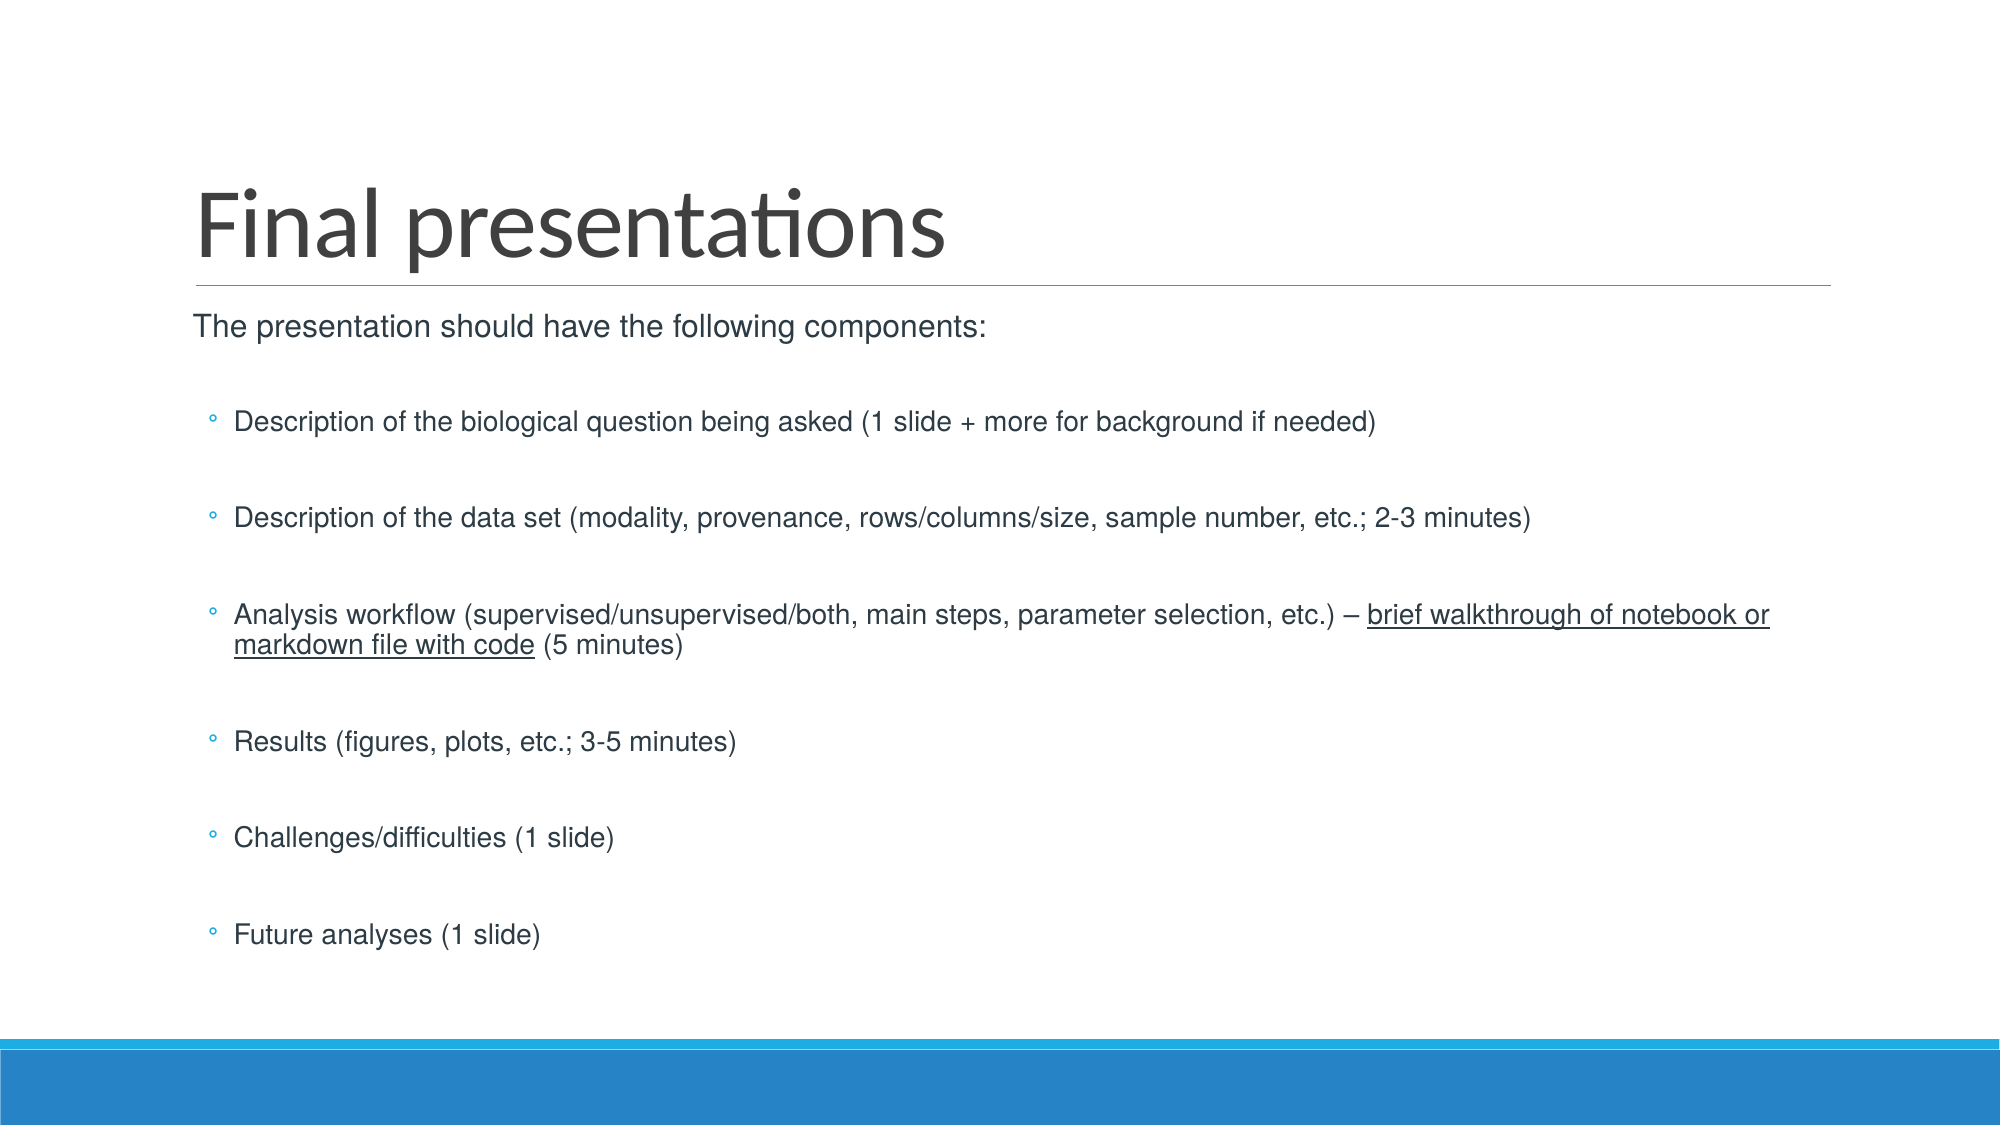

# Final presentations
The presentation should have the following components:

Description of the biological question being asked (1 slide + more for background if needed)

Description of the data set (modality, provenance, rows/columns/size, sample number, etc.; 2-3 minutes)

Analysis workflow (supervised/unsupervised/both, main steps, parameter selection, etc.) – brief walkthrough of notebook or markdown file with code (5 minutes)

Results (figures, plots, etc.; 3-5 minutes)

Challenges/difficulties (1 slide)

Future analyses (1 slide)